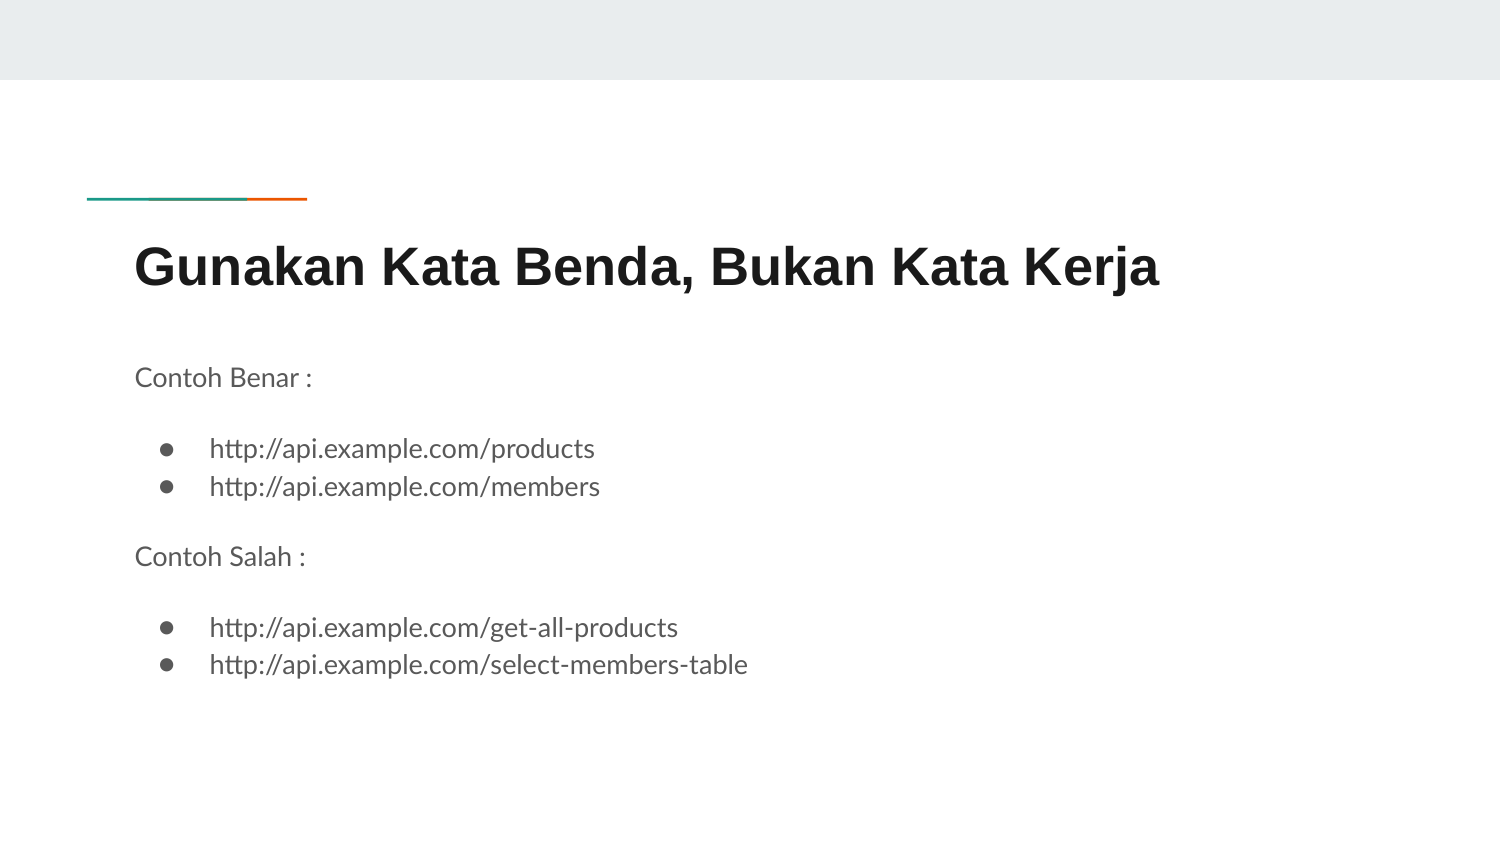

# Gunakan Kata Benda, Bukan Kata Kerja
Contoh Benar :
http://api.example.com/products
http://api.example.com/members
Contoh Salah :
http://api.example.com/get-all-products
http://api.example.com/select-members-table